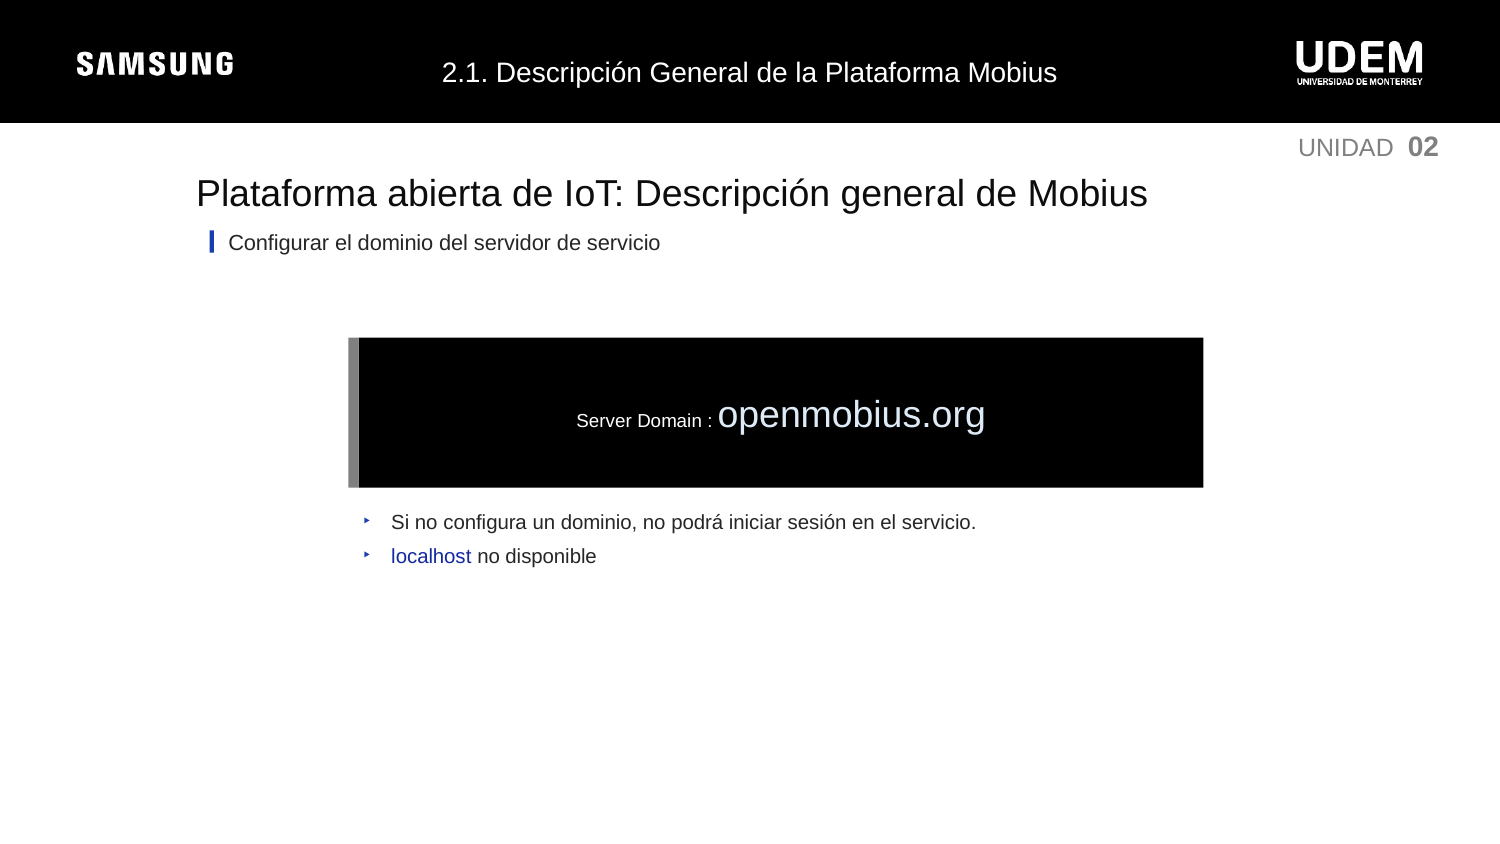

2.1. Descripción General de la Plataforma Mobius
UNIDAD  02
Plataforma abierta de IoT: Descripción general de Mobius
Configurar el dominio del servidor de servicio

Server Domain : openmobius.org

 Si no configura un dominio, no podrá iniciar sesión en el servicio.
 localhost no disponible